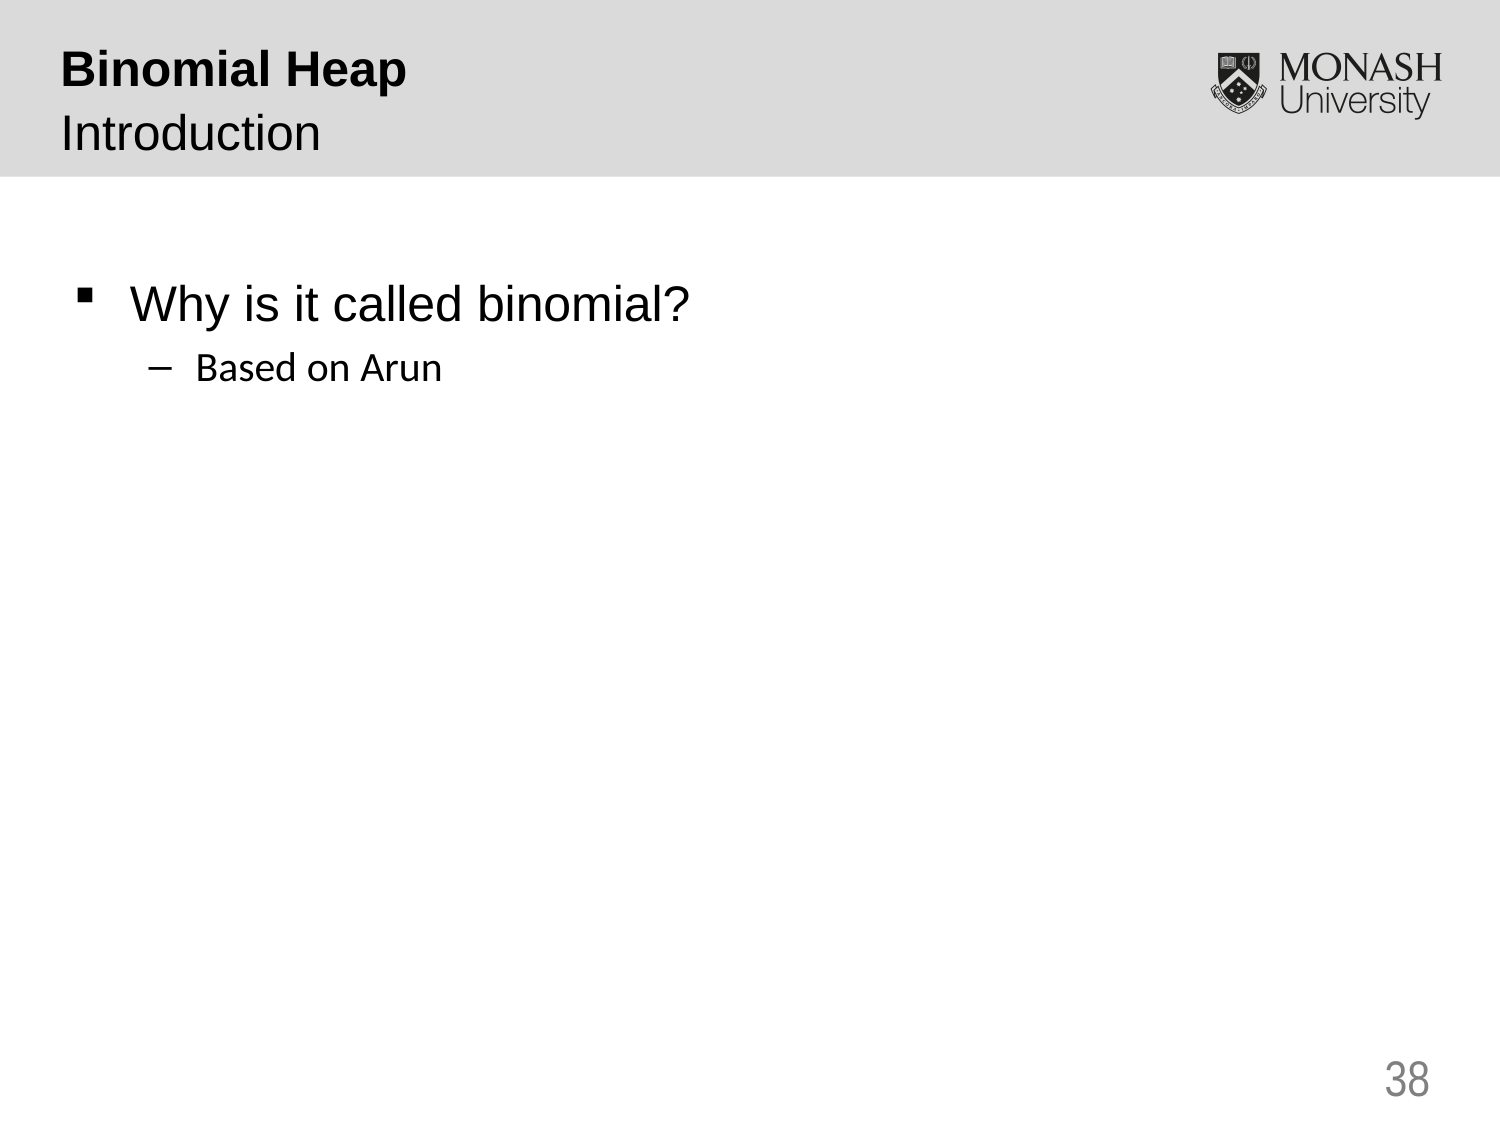

Binomial Heap
Introduction
Why is it called binomial?
Based on Arun